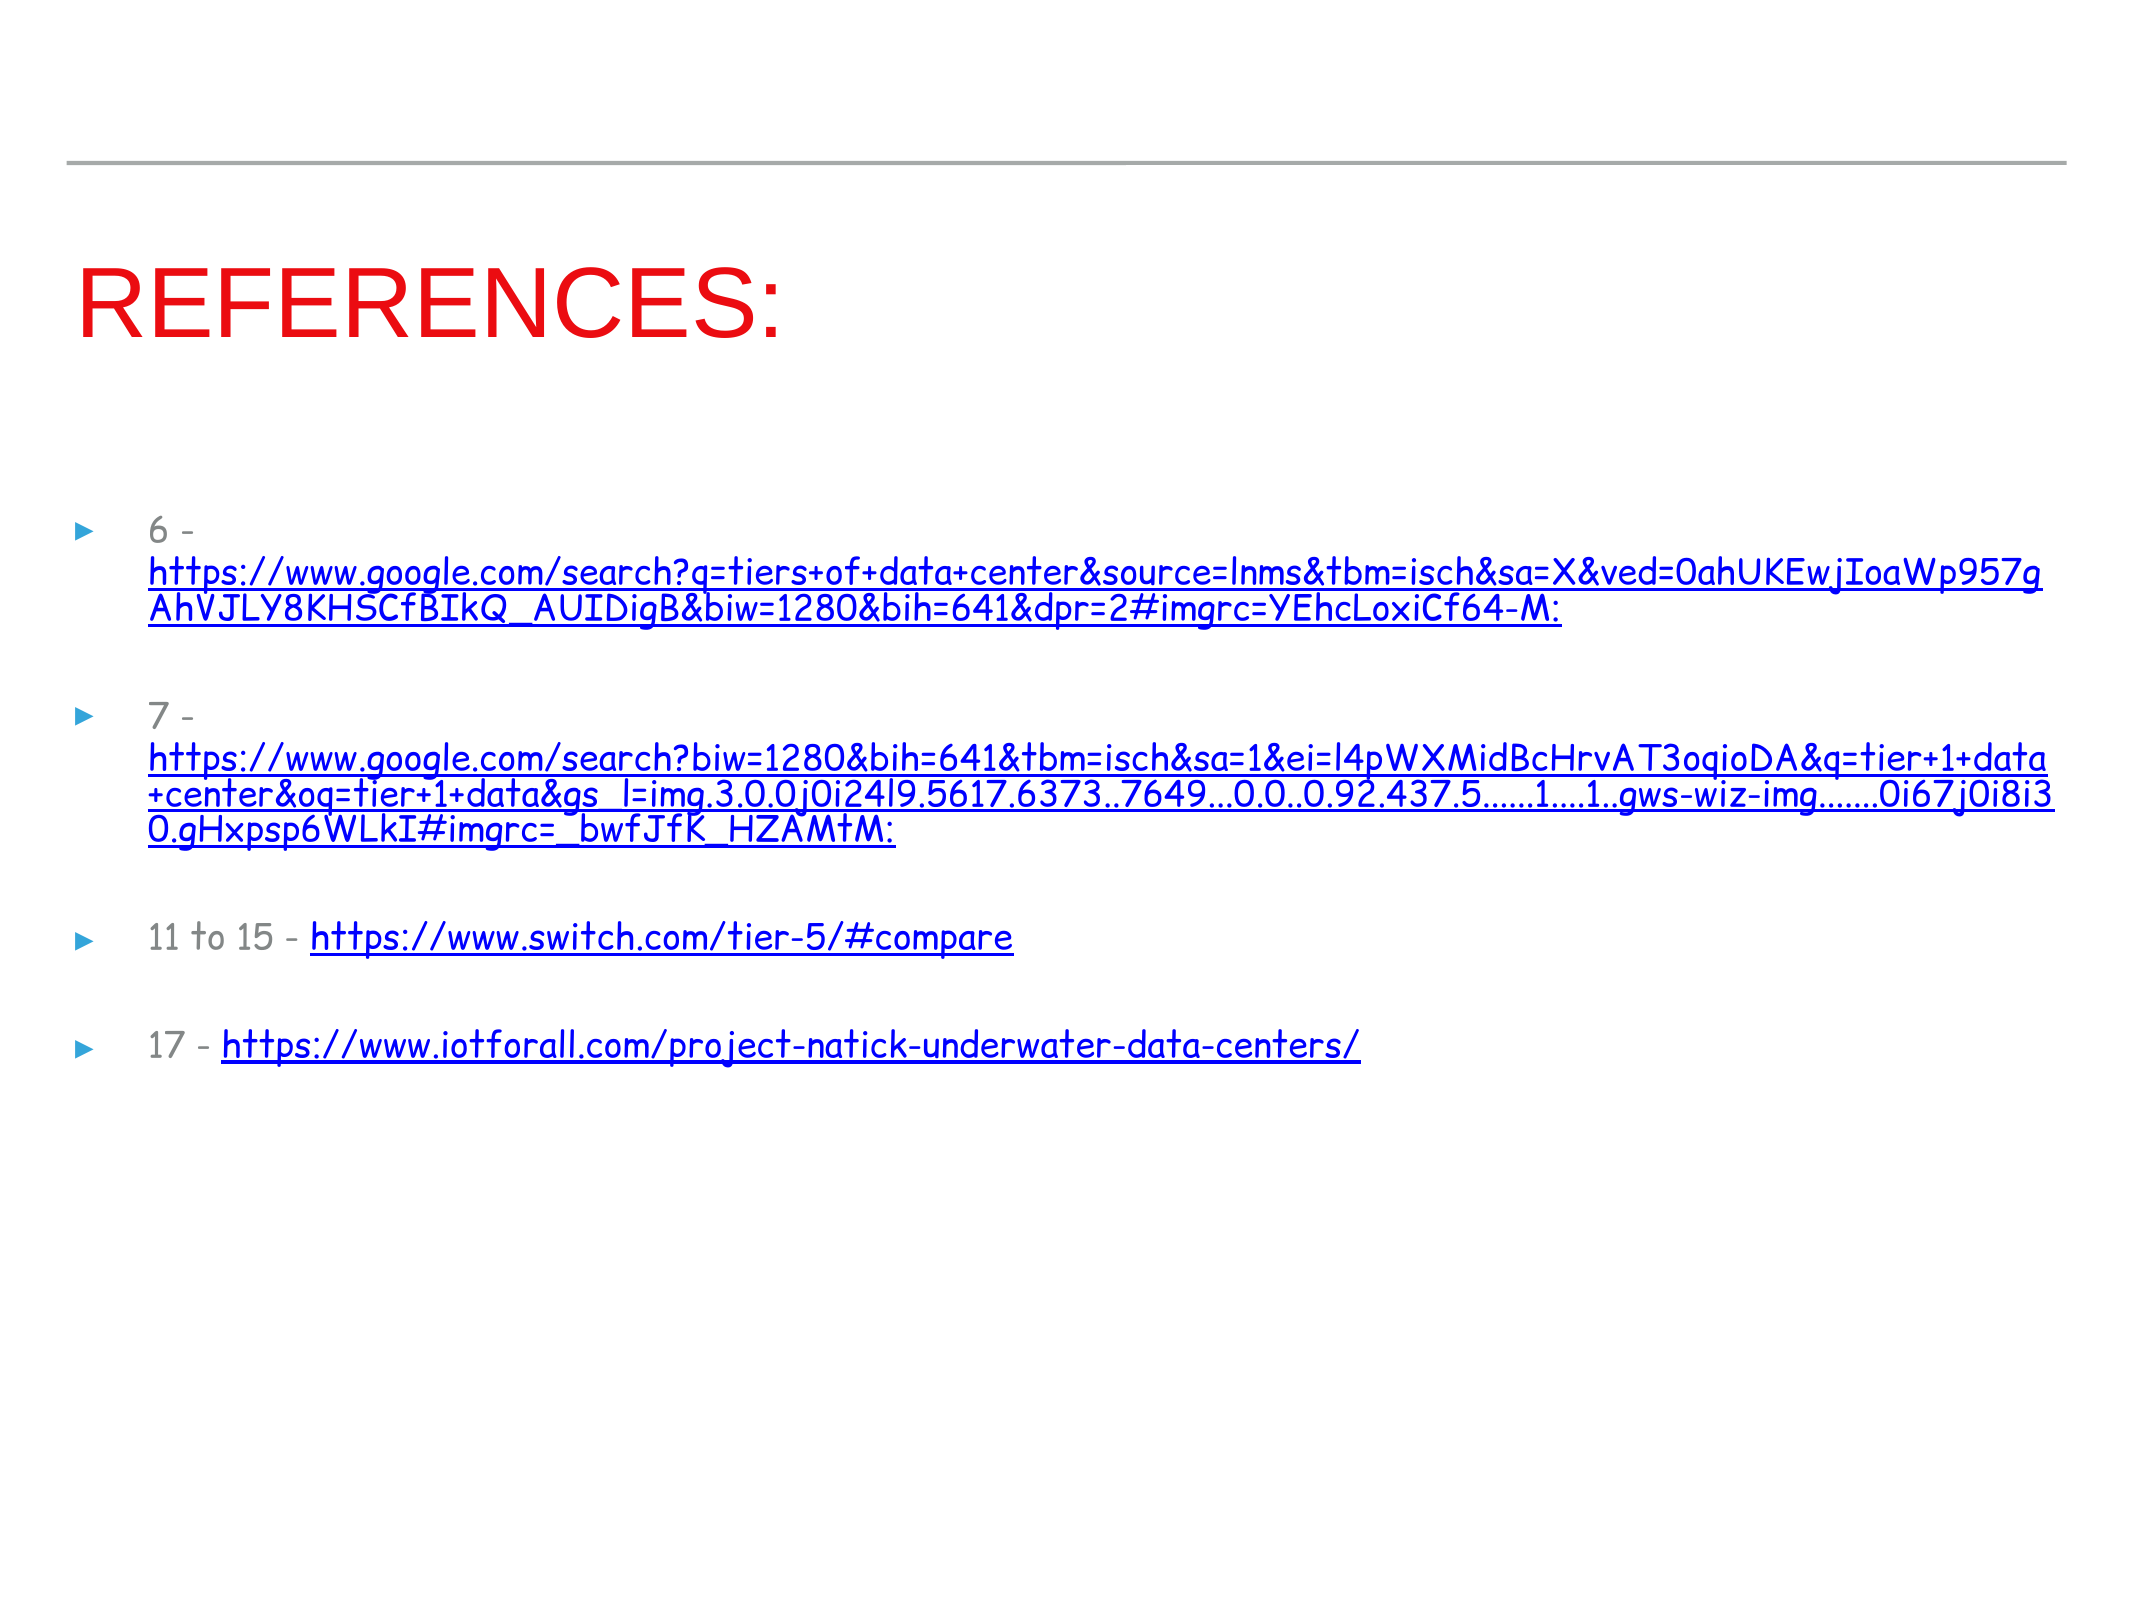

# References:
6 - https://www.google.com/search?q=tiers+of+data+center&source=lnms&tbm=isch&sa=X&ved=0ahUKEwjIoaWp957gAhVJLY8KHSCfBIkQ_AUIDigB&biw=1280&bih=641&dpr=2#imgrc=YEhcLoxiCf64-M:
7 - https://www.google.com/search?biw=1280&bih=641&tbm=isch&sa=1&ei=l4pWXMidBcHrvAT3oqioDA&q=tier+1+data+center&oq=tier+1+data&gs_l=img.3.0.0j0i24l9.5617.6373..7649...0.0..0.92.437.5......1....1..gws-wiz-img.......0i67j0i8i30.gHxpsp6WLkI#imgrc=_bwfJfK_HZAMtM:
11 to 15 - https://www.switch.com/tier-5/#compare
17 - https://www.iotforall.com/project-natick-underwater-data-centers/